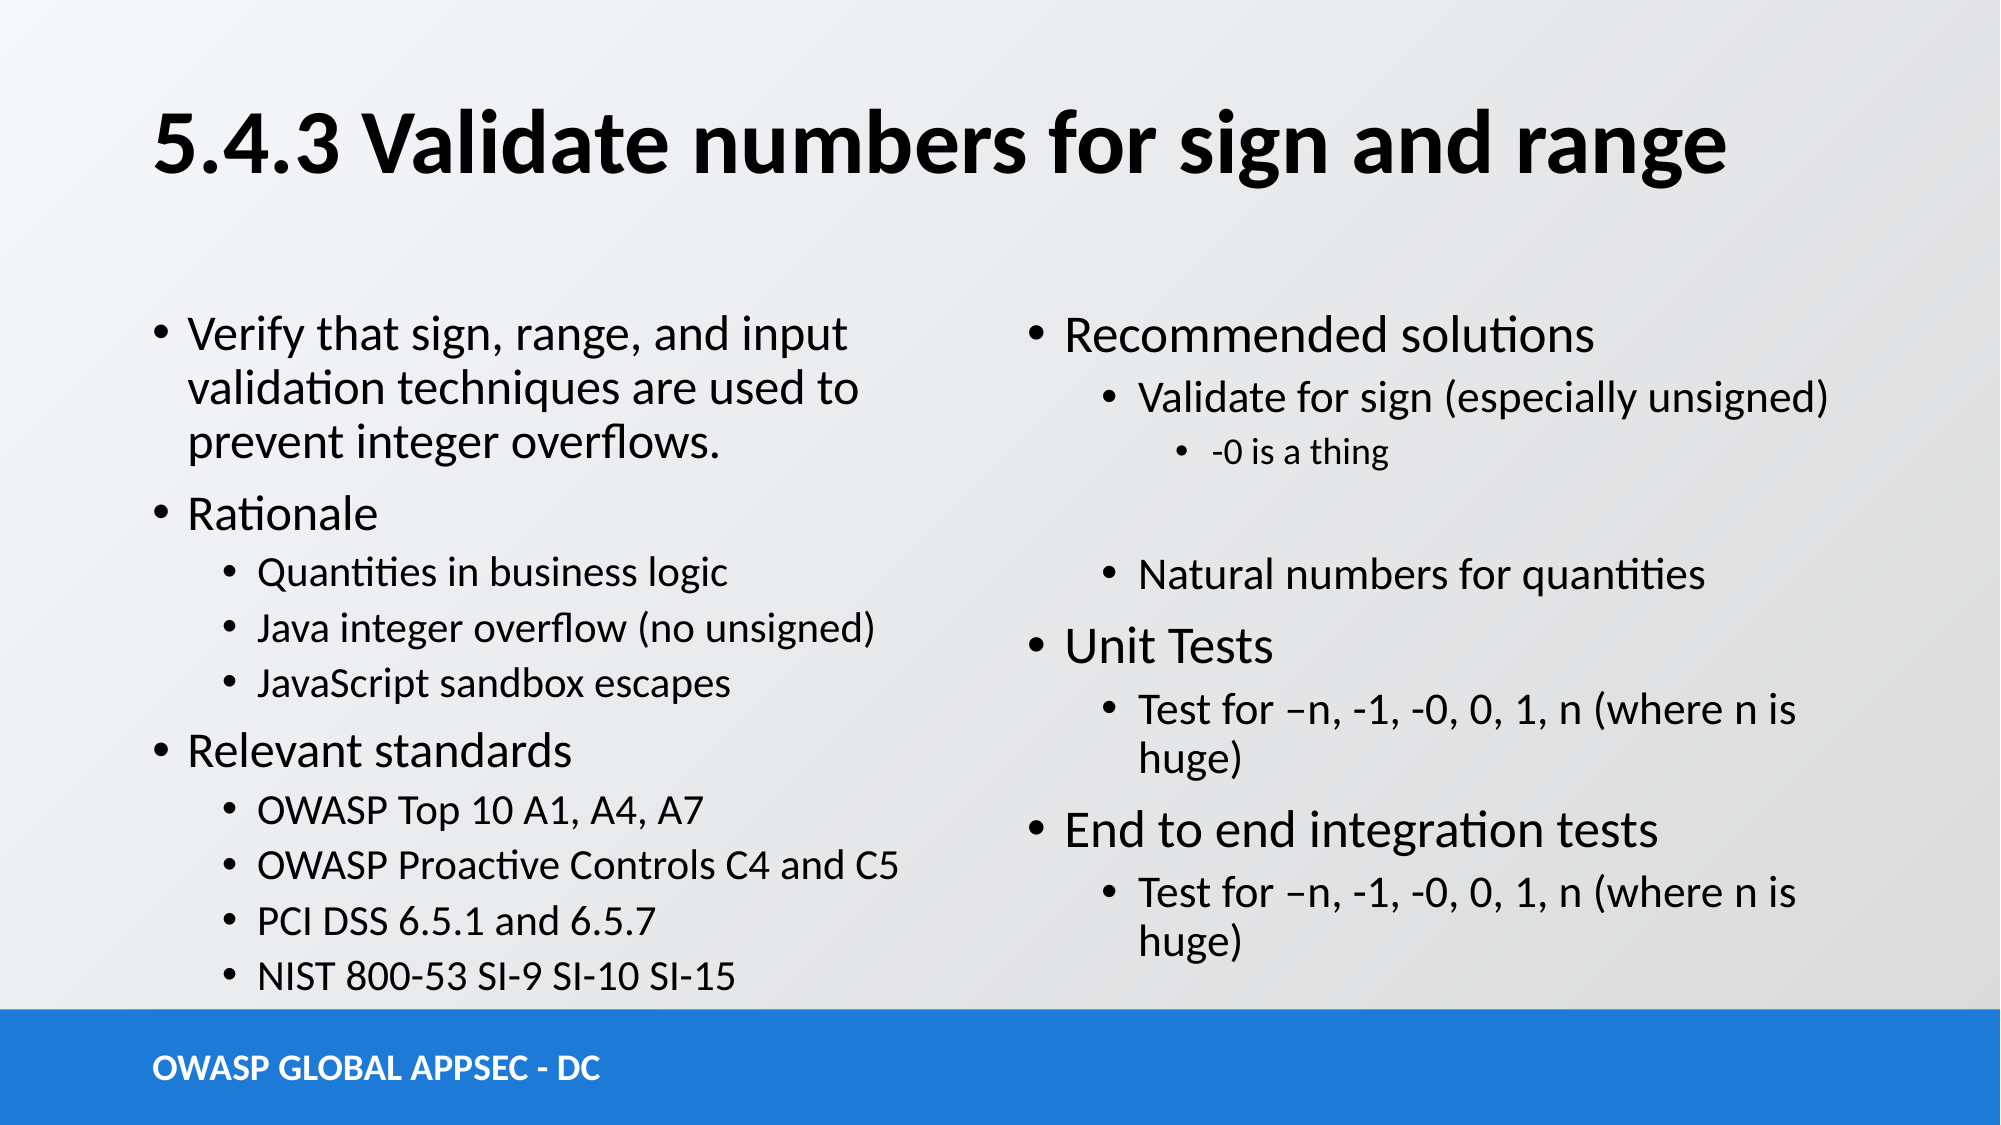

# 5.4.3 Validate numbers for sign and range
Verify that sign, range, and input validation techniques are used to prevent integer overflows.
Rationale
Quantities in business logic
Java integer overflow (no unsigned)
JavaScript sandbox escapes
Relevant standards
OWASP Top 10 A1, A4, A7
OWASP Proactive Controls C4 and C5
PCI DSS 6.5.1 and 6.5.7
NIST 800-53 SI-9 SI-10 SI-15

Recommended solutions
Validate for sign (especially unsigned)
-0 is a thing

Natural numbers for quantities
Unit Tests
Test for –n, -1, -0, 0, 1, n (where n is huge)
End to end integration tests
Test for –n, -1, -0, 0, 1, n (where n is huge)